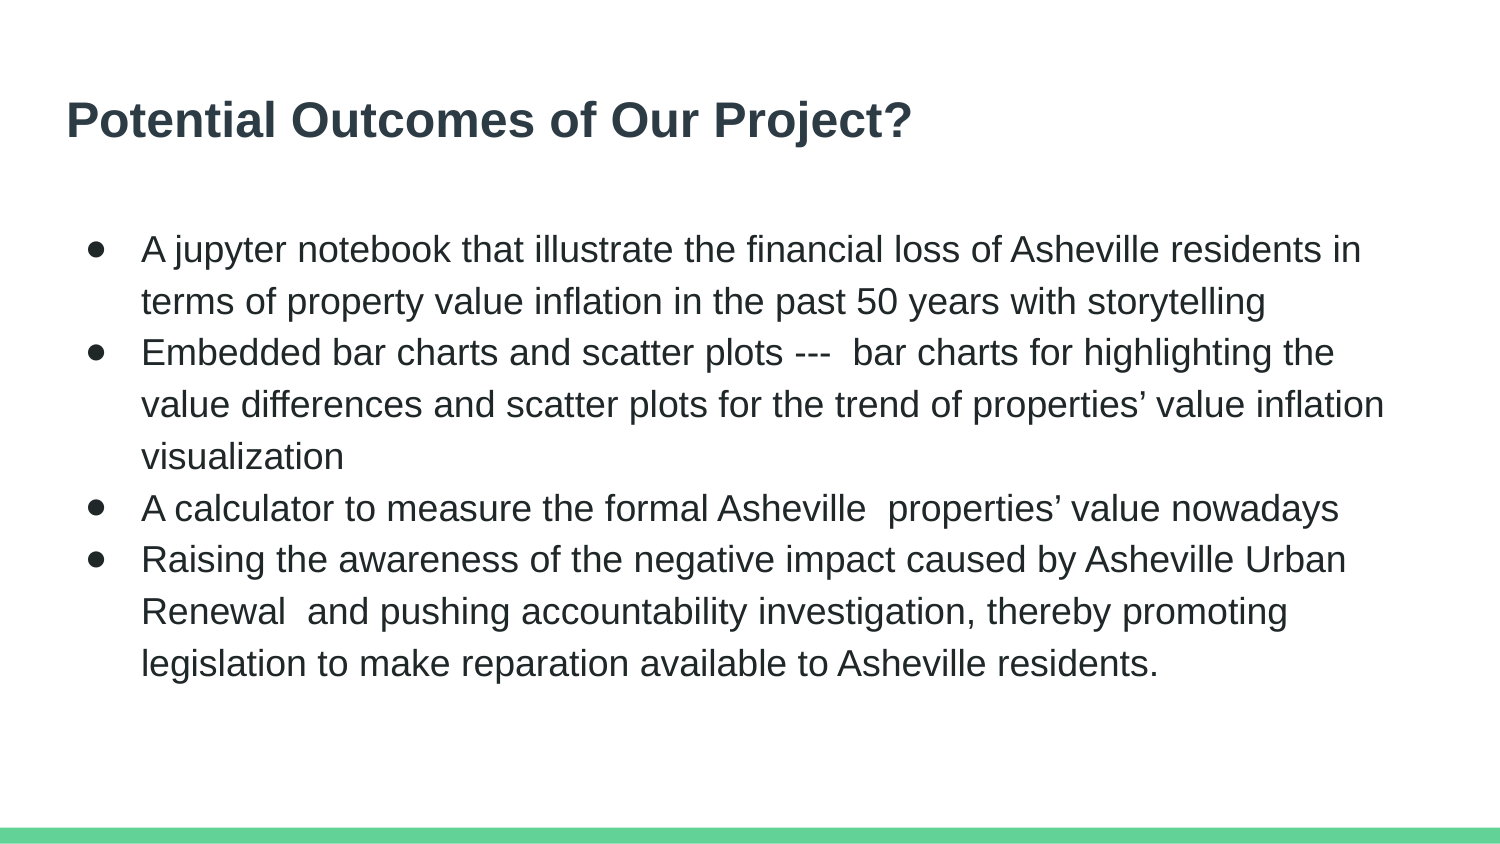

# Potential Outcomes of Our Project?
A jupyter notebook that illustrate the financial loss of Asheville residents in terms of property value inflation in the past 50 years with storytelling
Embedded bar charts and scatter plots ---  bar charts for highlighting the value differences and scatter plots for the trend of properties’ value inflation visualization
A calculator to measure the formal Asheville  properties’ value nowadays
Raising the awareness of the negative impact caused by Asheville Urban Renewal  and pushing accountability investigation, thereby promoting legislation to make reparation available to Asheville residents.